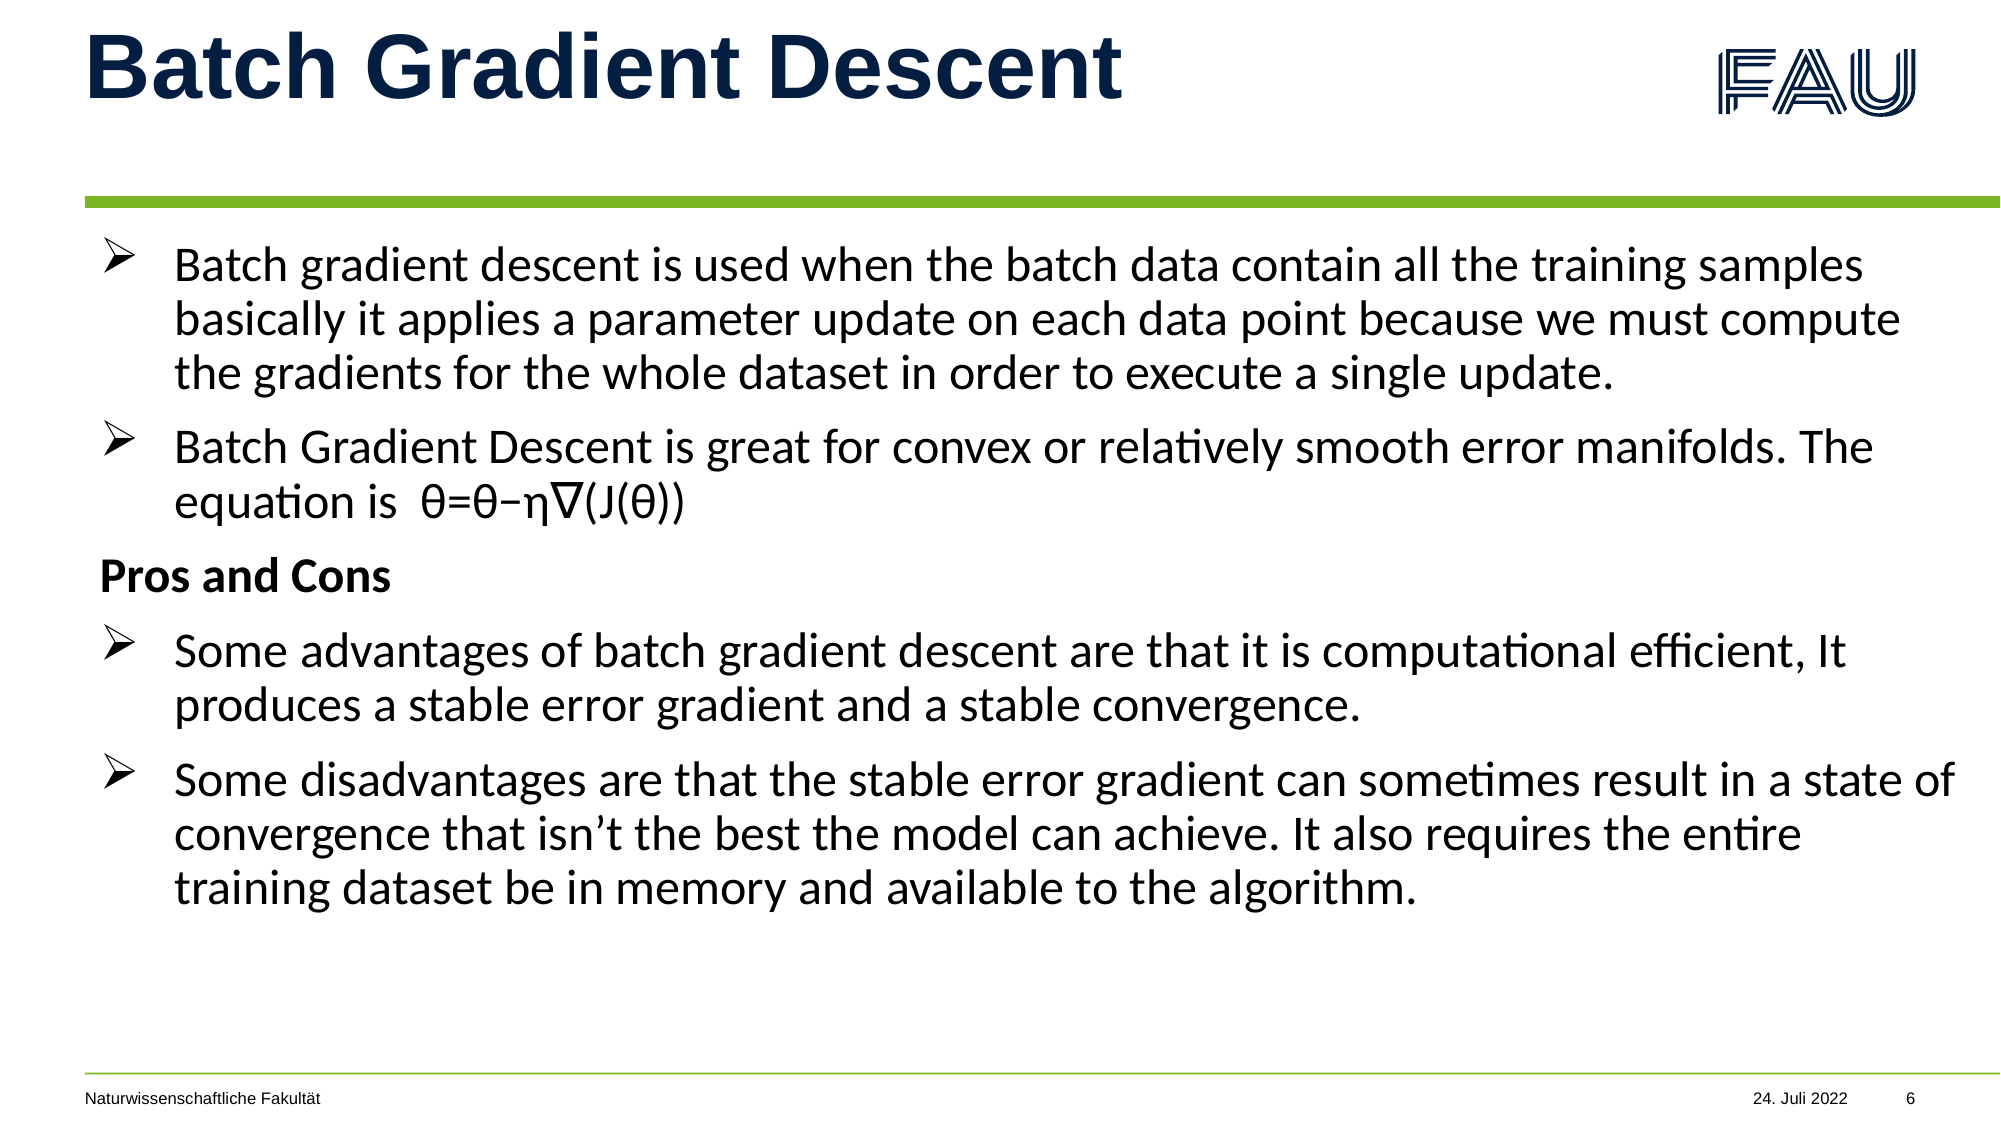

# Batch Gradient Descent
Batch gradient descent is used when the batch data contain all the training samples basically it applies a parameter update on each data point because we must compute the gradients for the whole dataset in order to execute a single update.
Batch Gradient Descent is great for convex or relatively smooth error manifolds. The equation is  θ=θ−η∇(J(θ))
Pros and Cons
Some advantages of batch gradient descent are that it is computational efficient, It produces a stable error gradient and a stable convergence.
Some disadvantages are that the stable error gradient can sometimes result in a state of convergence that isn’t the best the model can achieve. It also requires the entire training dataset be in memory and available to the algorithm.

Naturwissenschaftliche Fakultät
24. Juli 2022
6